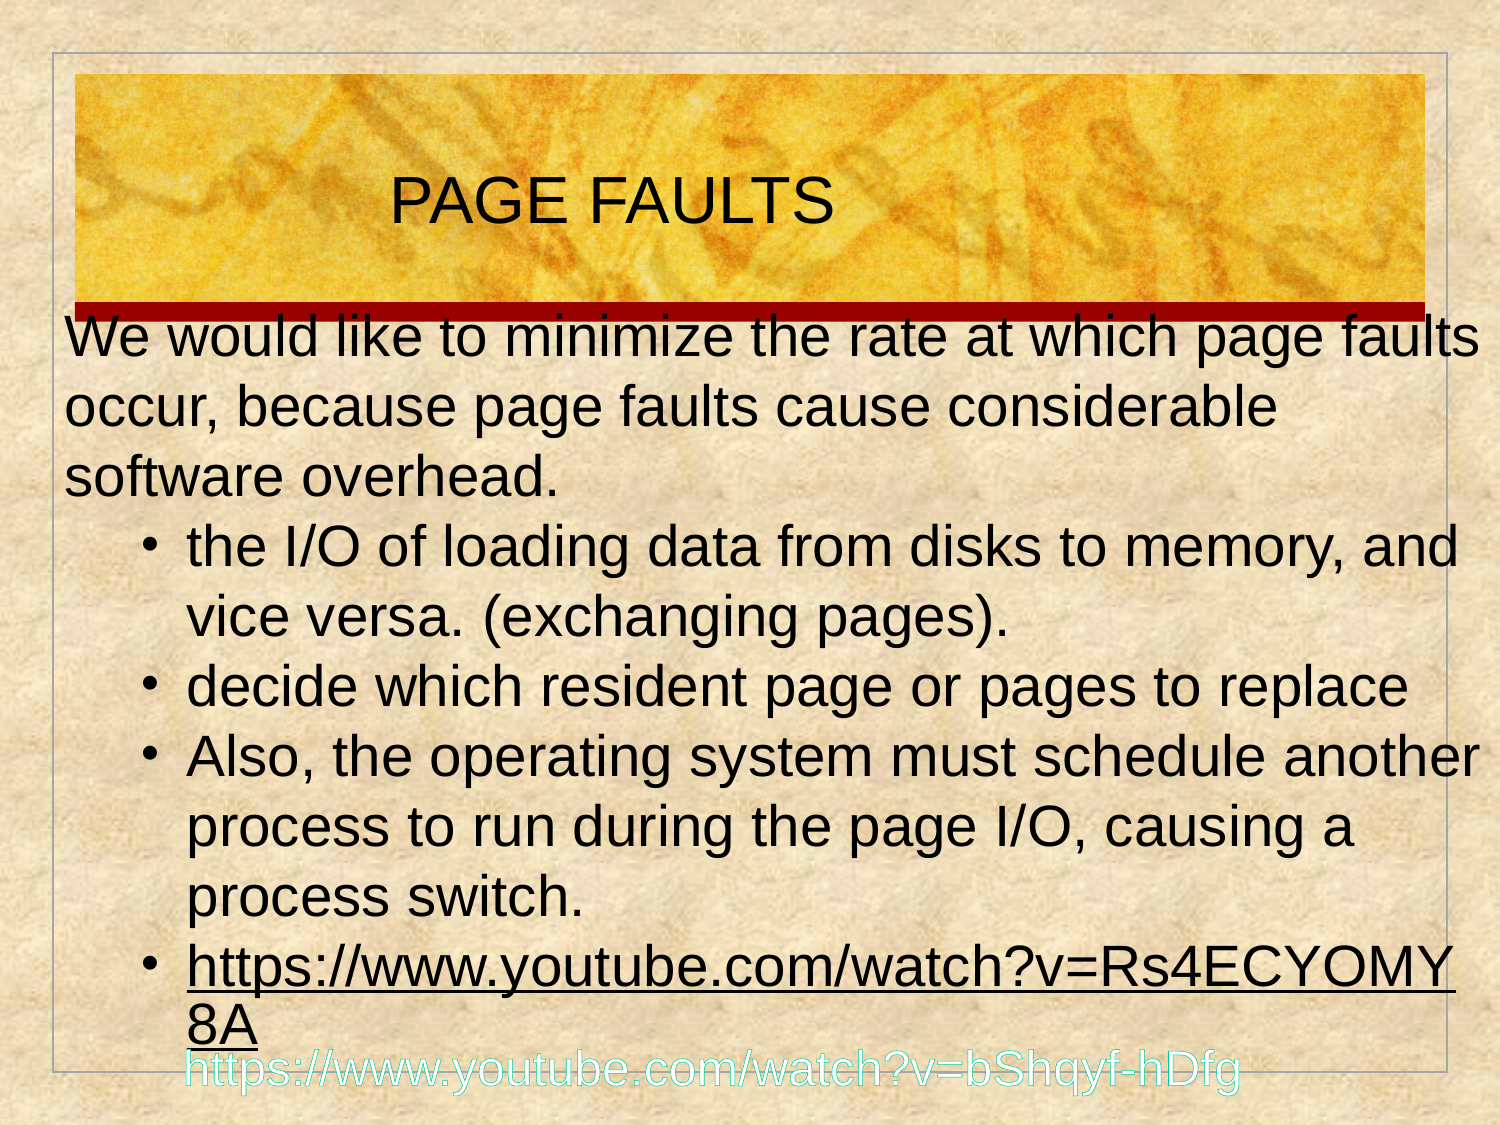

PAGE FAULTS
We would like to minimize the rate at which page faults occur, because page faults cause considerable software overhead.
the I/O of loading data from disks to memory, and vice versa. (exchanging pages).
decide which resident page or pages to replace
Also, the operating system must schedule another process to run during the page I/O, causing a process switch.
https://www.youtube.com/watch?v=Rs4ECYOMY8A
https://www.youtube.com/watch?v=bShqyf-hDfg